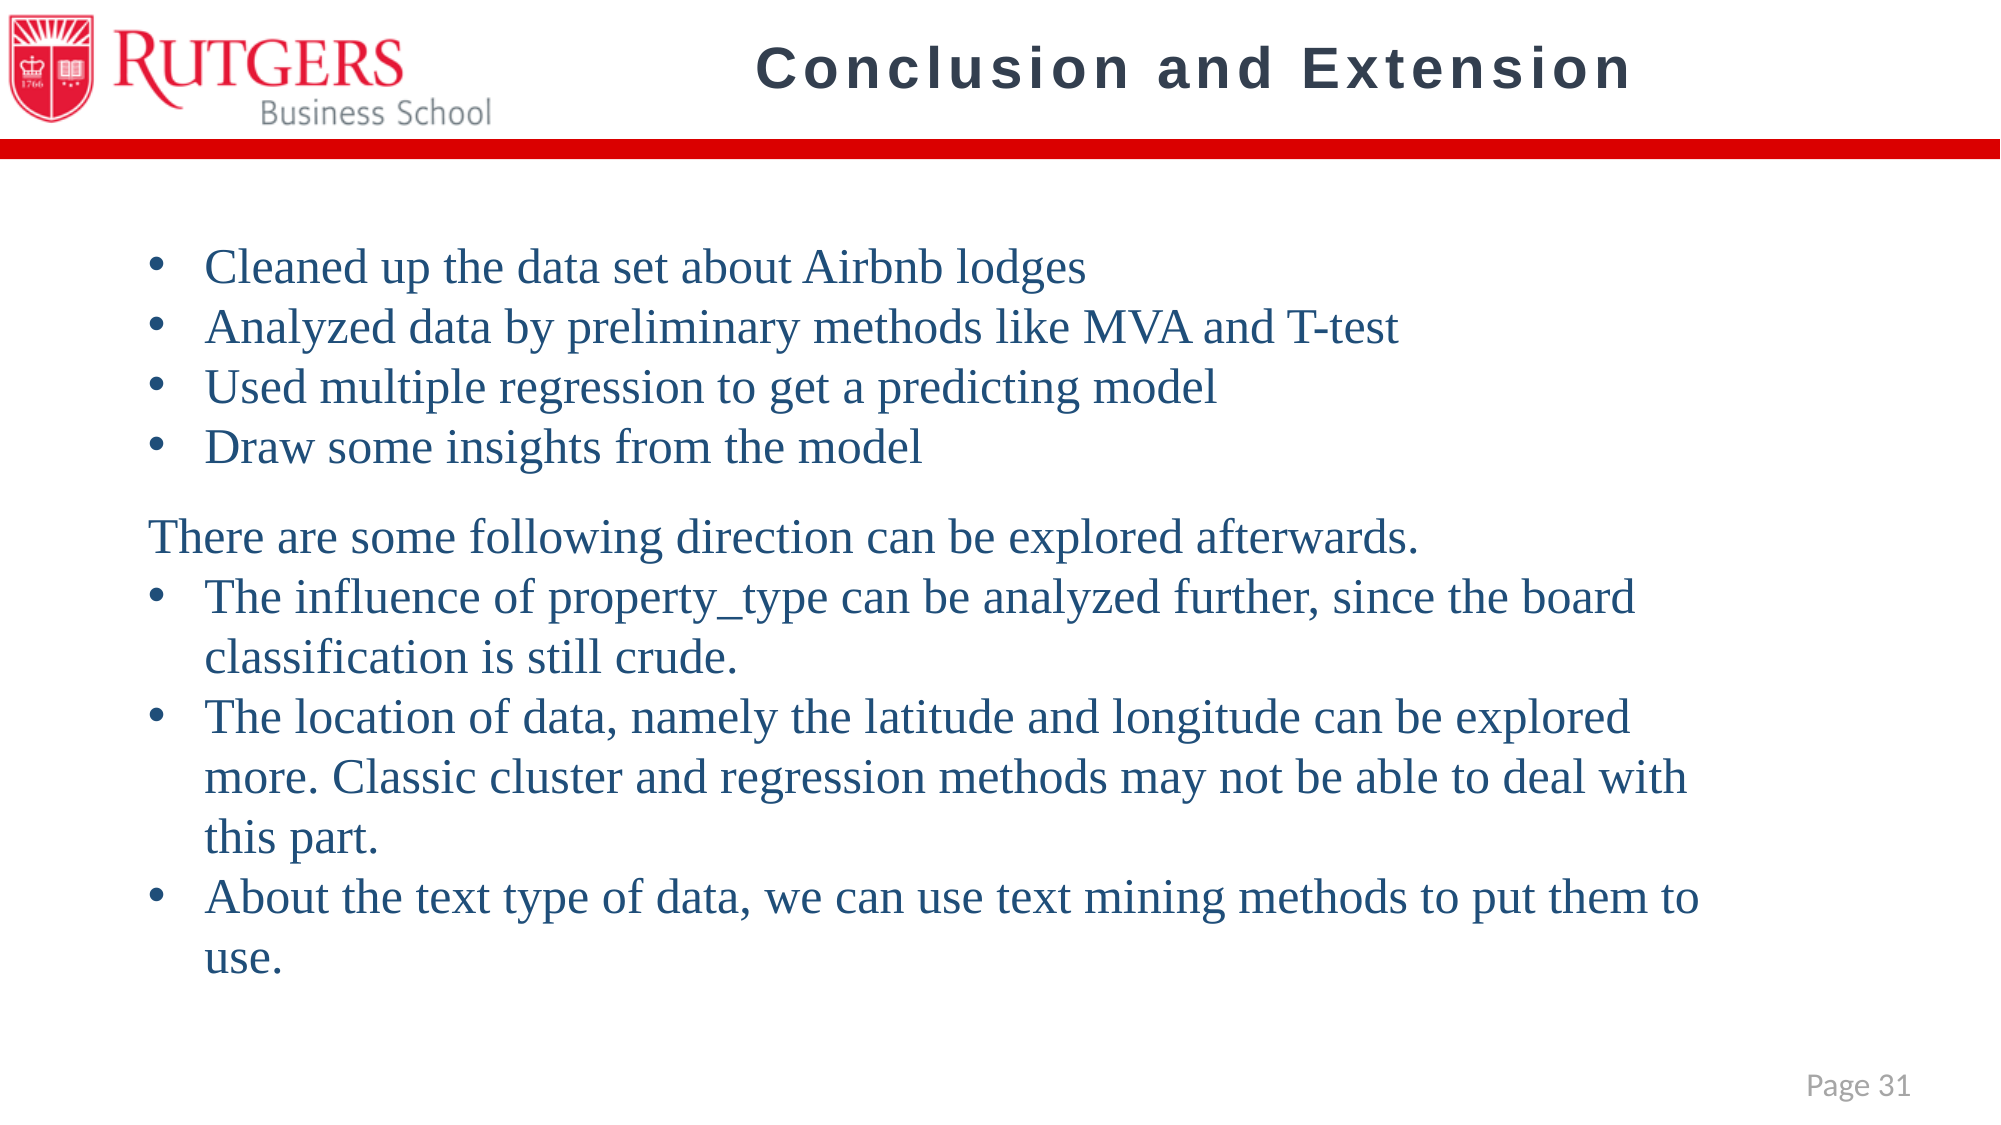

Conclusion and Extension
Cleaned up the data set about Airbnb lodges
Analyzed data by preliminary methods like MVA and T-test
Used multiple regression to get a predicting model
Draw some insights from the model
There are some following direction can be explored afterwards.
The influence of property_type can be analyzed further, since the board classification is still crude.
The location of data, namely the latitude and longitude can be explored more. Classic cluster and regression methods may not be able to deal with this part.
About the text type of data, we can use text mining methods to put them to use.